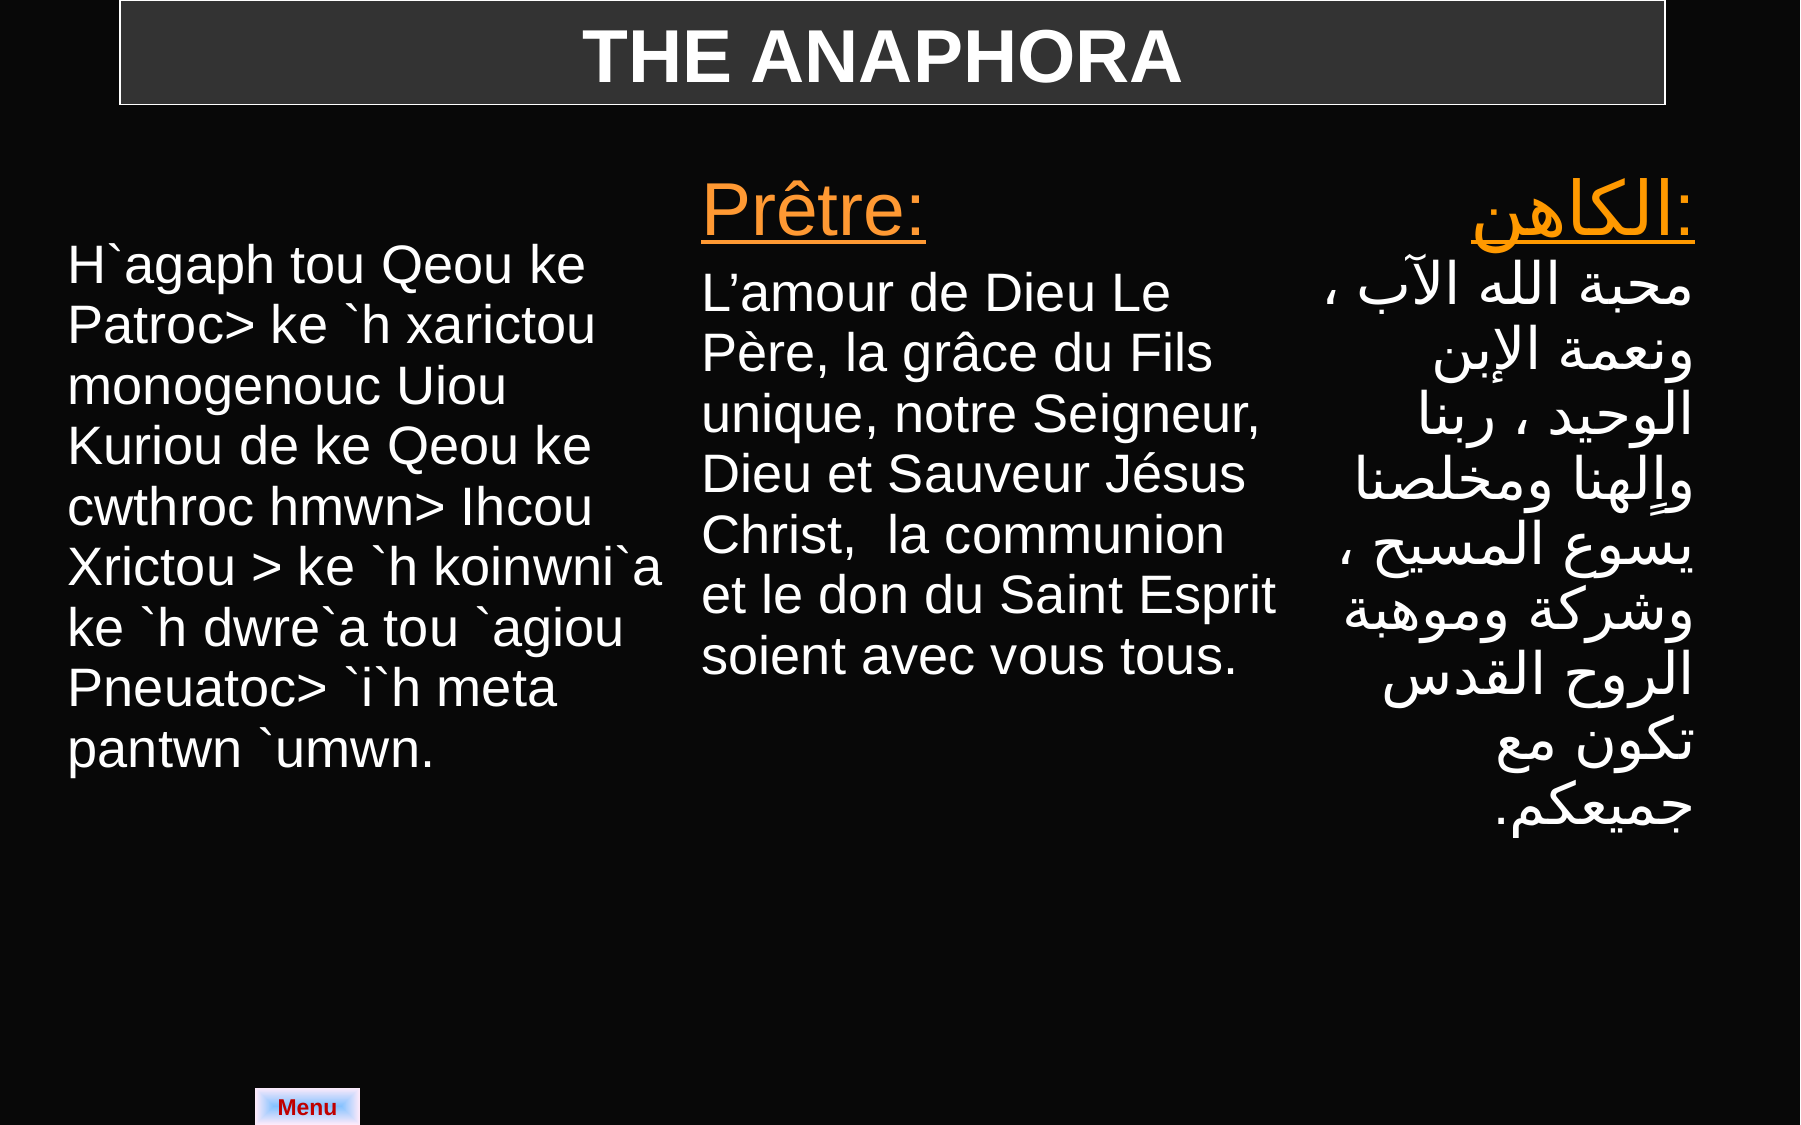

THE ANAPHORA
| H`agaph tou Qeou ke Patroc> ke `h xarictou monogenouc Uiou Kuriou de ke Qeou ke cwthroc hmwn> Ihcou Xrictou > ke `h koinwni`a ke `h dwre`a tou `agiou Pneuatoc> `i`h meta pantwn `umwn. | Prêtre: L’amour de Dieu Le Père, la grâce du Fils unique, notre Seigneur, Dieu et Sauveur Jésus Christ, la communion et le don du Saint Esprit soient avec vous tous. | الكاهن: محبة الله الآب ، ونعمة الإبن الوحيد ، ربنا واٍلهنا ومخلصنا يسوع المسيح ، وشركة وموهبة الروح القدس تكون مع جميعكم. |
| --- | --- | --- |

Menu